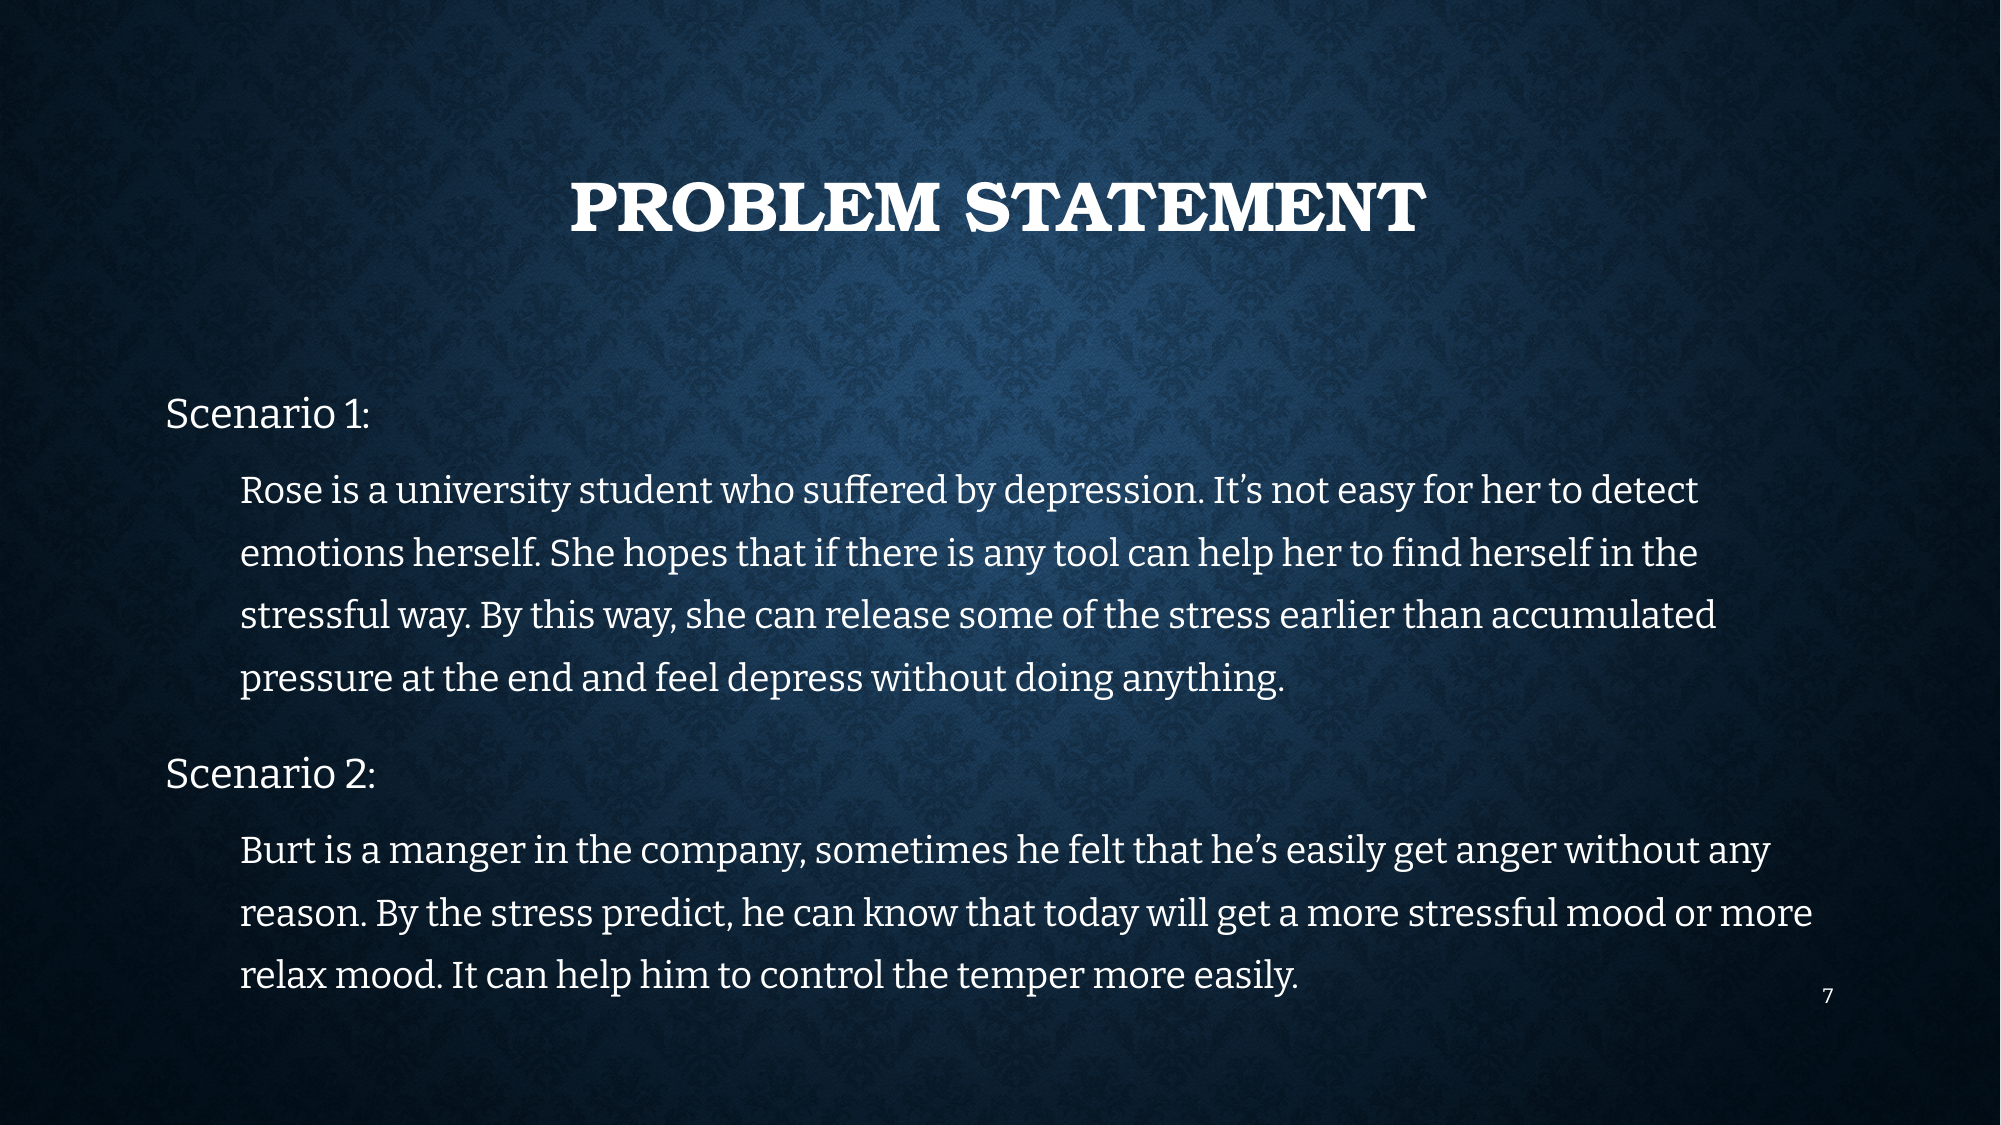

# PROBLEM STATEMENT
Scenario 1:
Rose is a university student who suffered by depression. It’s not easy for her to detect emotions herself. She hopes that if there is any tool can help her to find herself in the stressful way. By this way, she can release some of the stress earlier than accumulated pressure at the end and feel depress without doing anything.
Scenario 2:
Burt is a manger in the company, sometimes he felt that he’s easily get anger without any reason. By the stress predict, he can know that today will get a more stressful mood or more relax mood. It can help him to control the temper more easily.
7